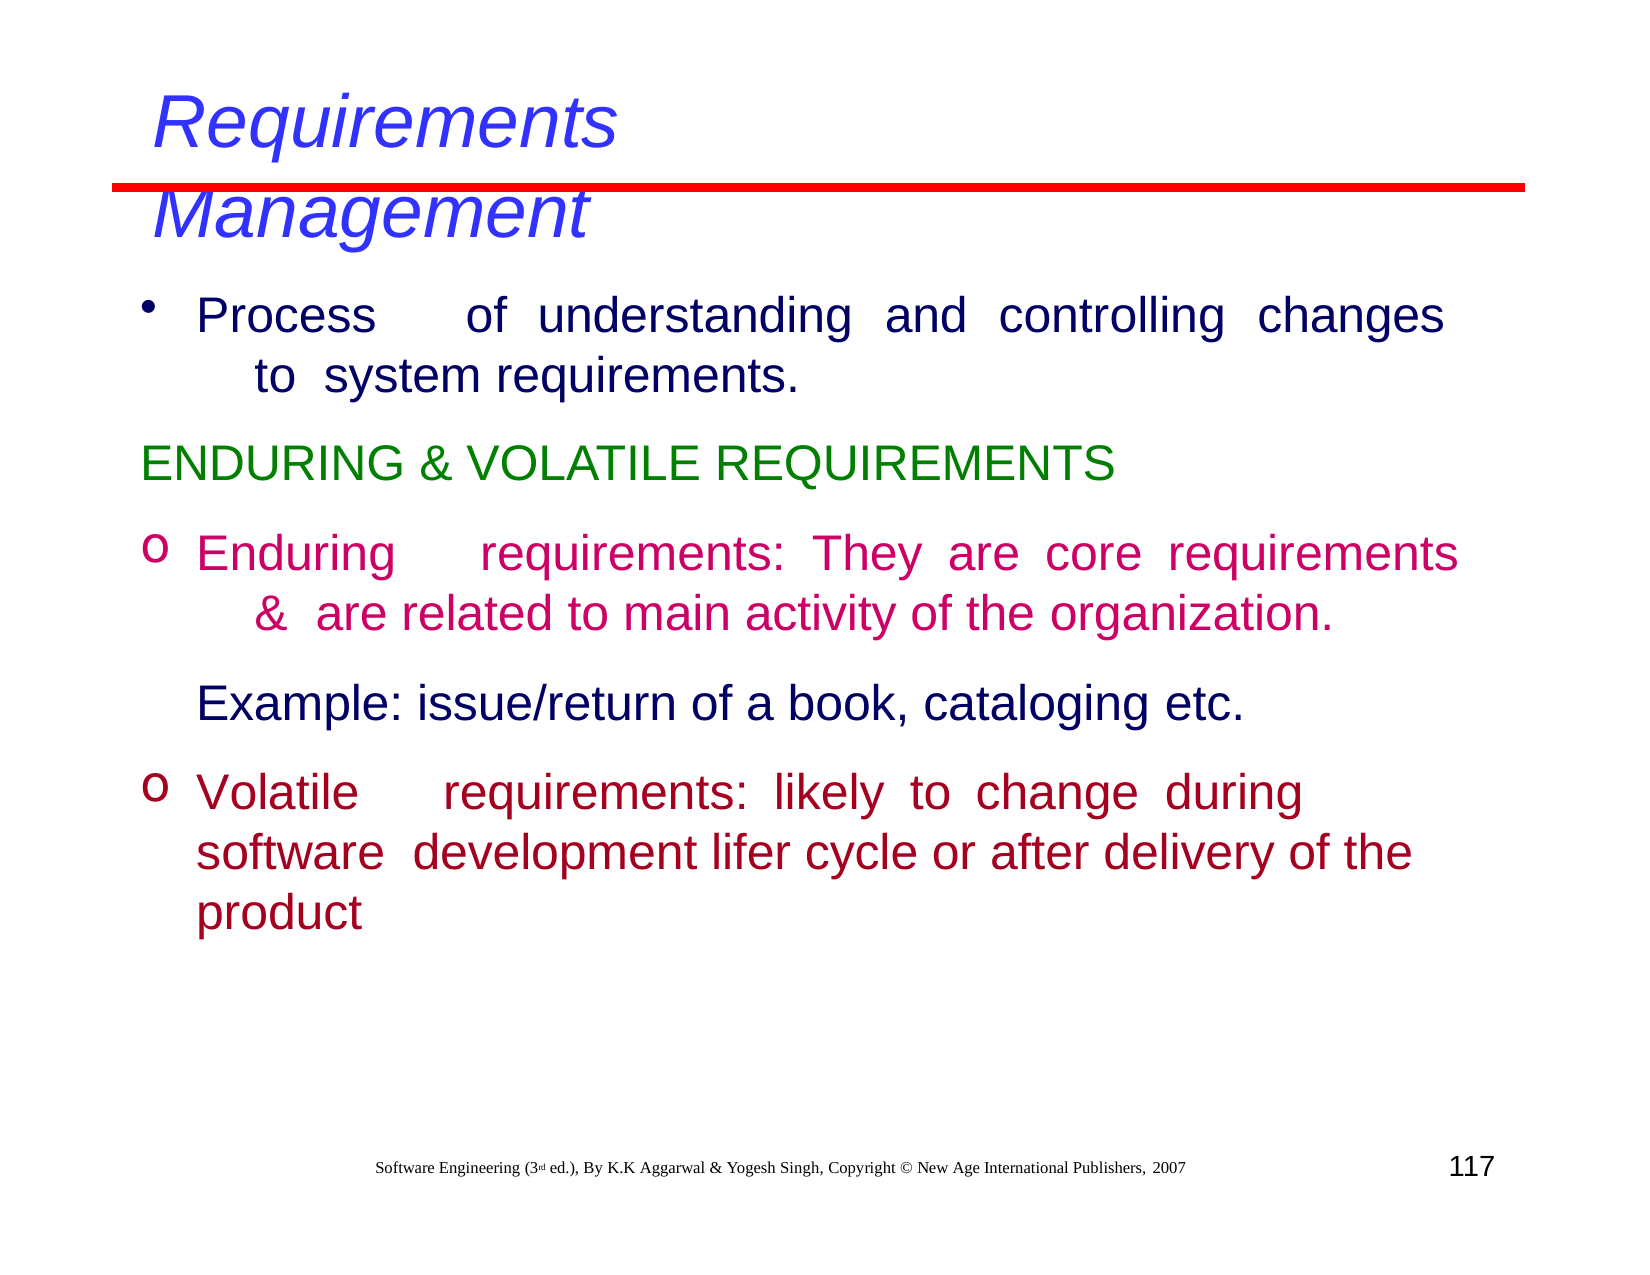

# Requirements Management

Process	of	understanding	and	controlling	changes	to  system requirements.
ENDURING & VOLATILE REQUIREMENTS
Enduring	requirements:	They	are	core	requirements	&  are related to main activity of the organization.
Example: issue/return of a book, cataloging etc.
Volatile	requirements:	likely	to	change	during	software  development lifer cycle or after delivery of the product
117
Software Engineering (3rd  ed.), By K.K Aggarwal & Yogesh Singh, Copyright © New Age International Publishers, 2007